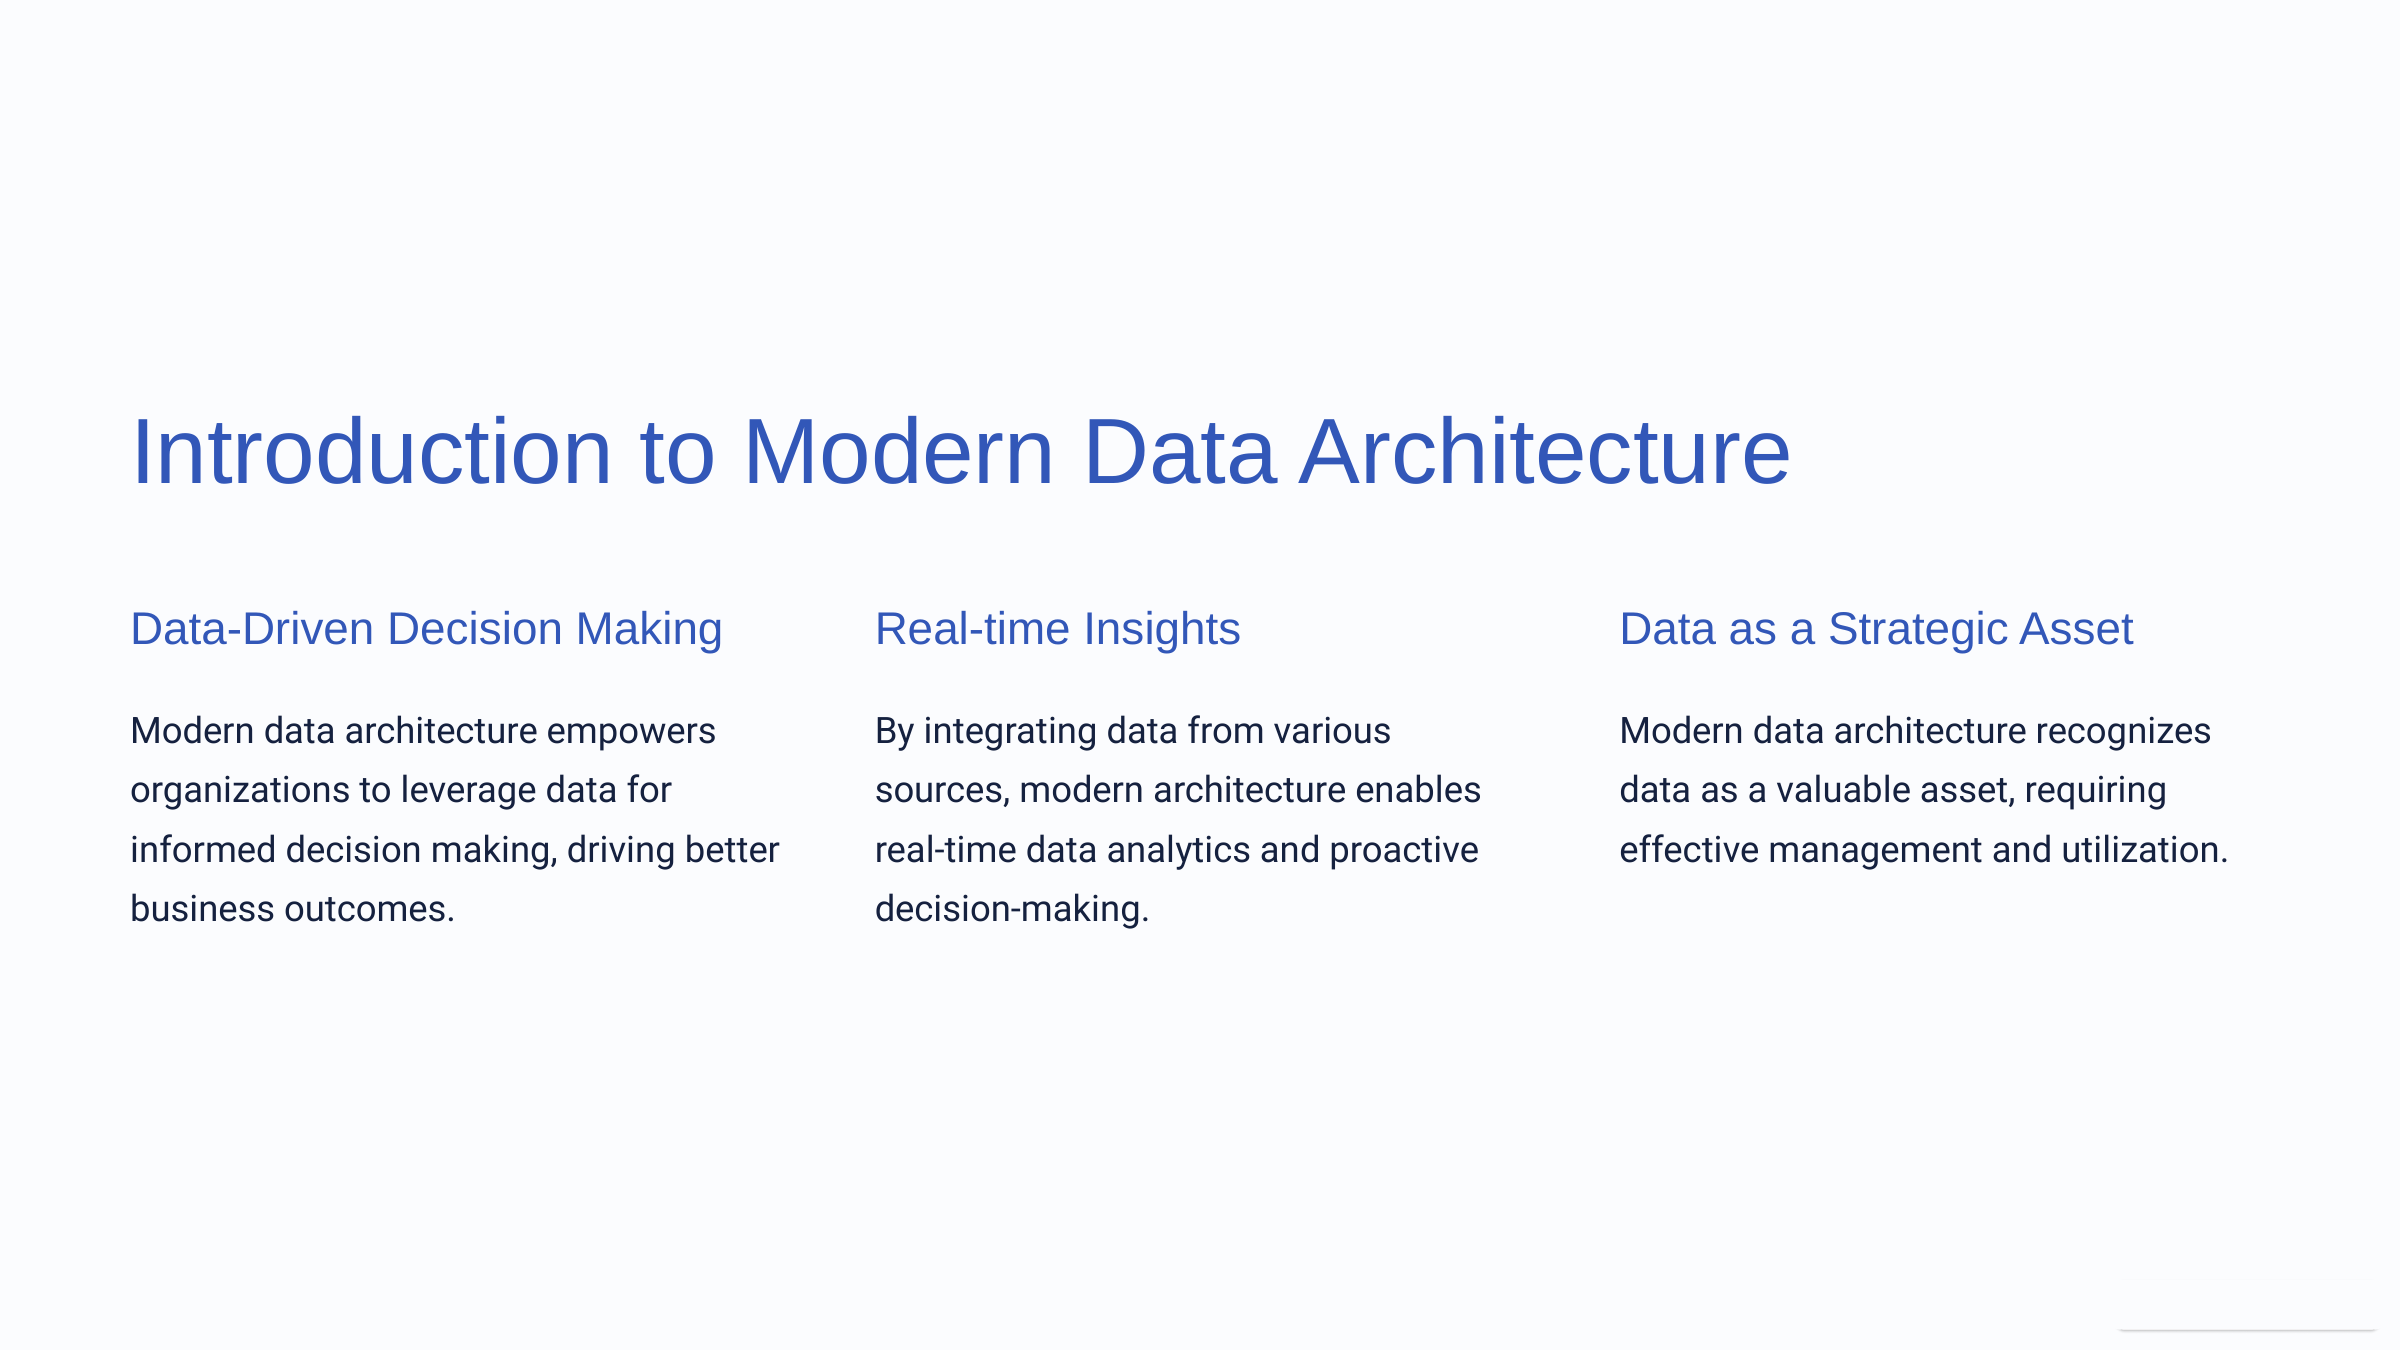

Introduction to Modern Data Architecture
Data-Driven Decision Making
Real-time Insights
Data as a Strategic Asset
Modern data architecture empowers organizations to leverage data for informed decision making, driving better business outcomes.
By integrating data from various sources, modern architecture enables real-time data analytics and proactive decision-making.
Modern data architecture recognizes data as a valuable asset, requiring effective management and utilization.